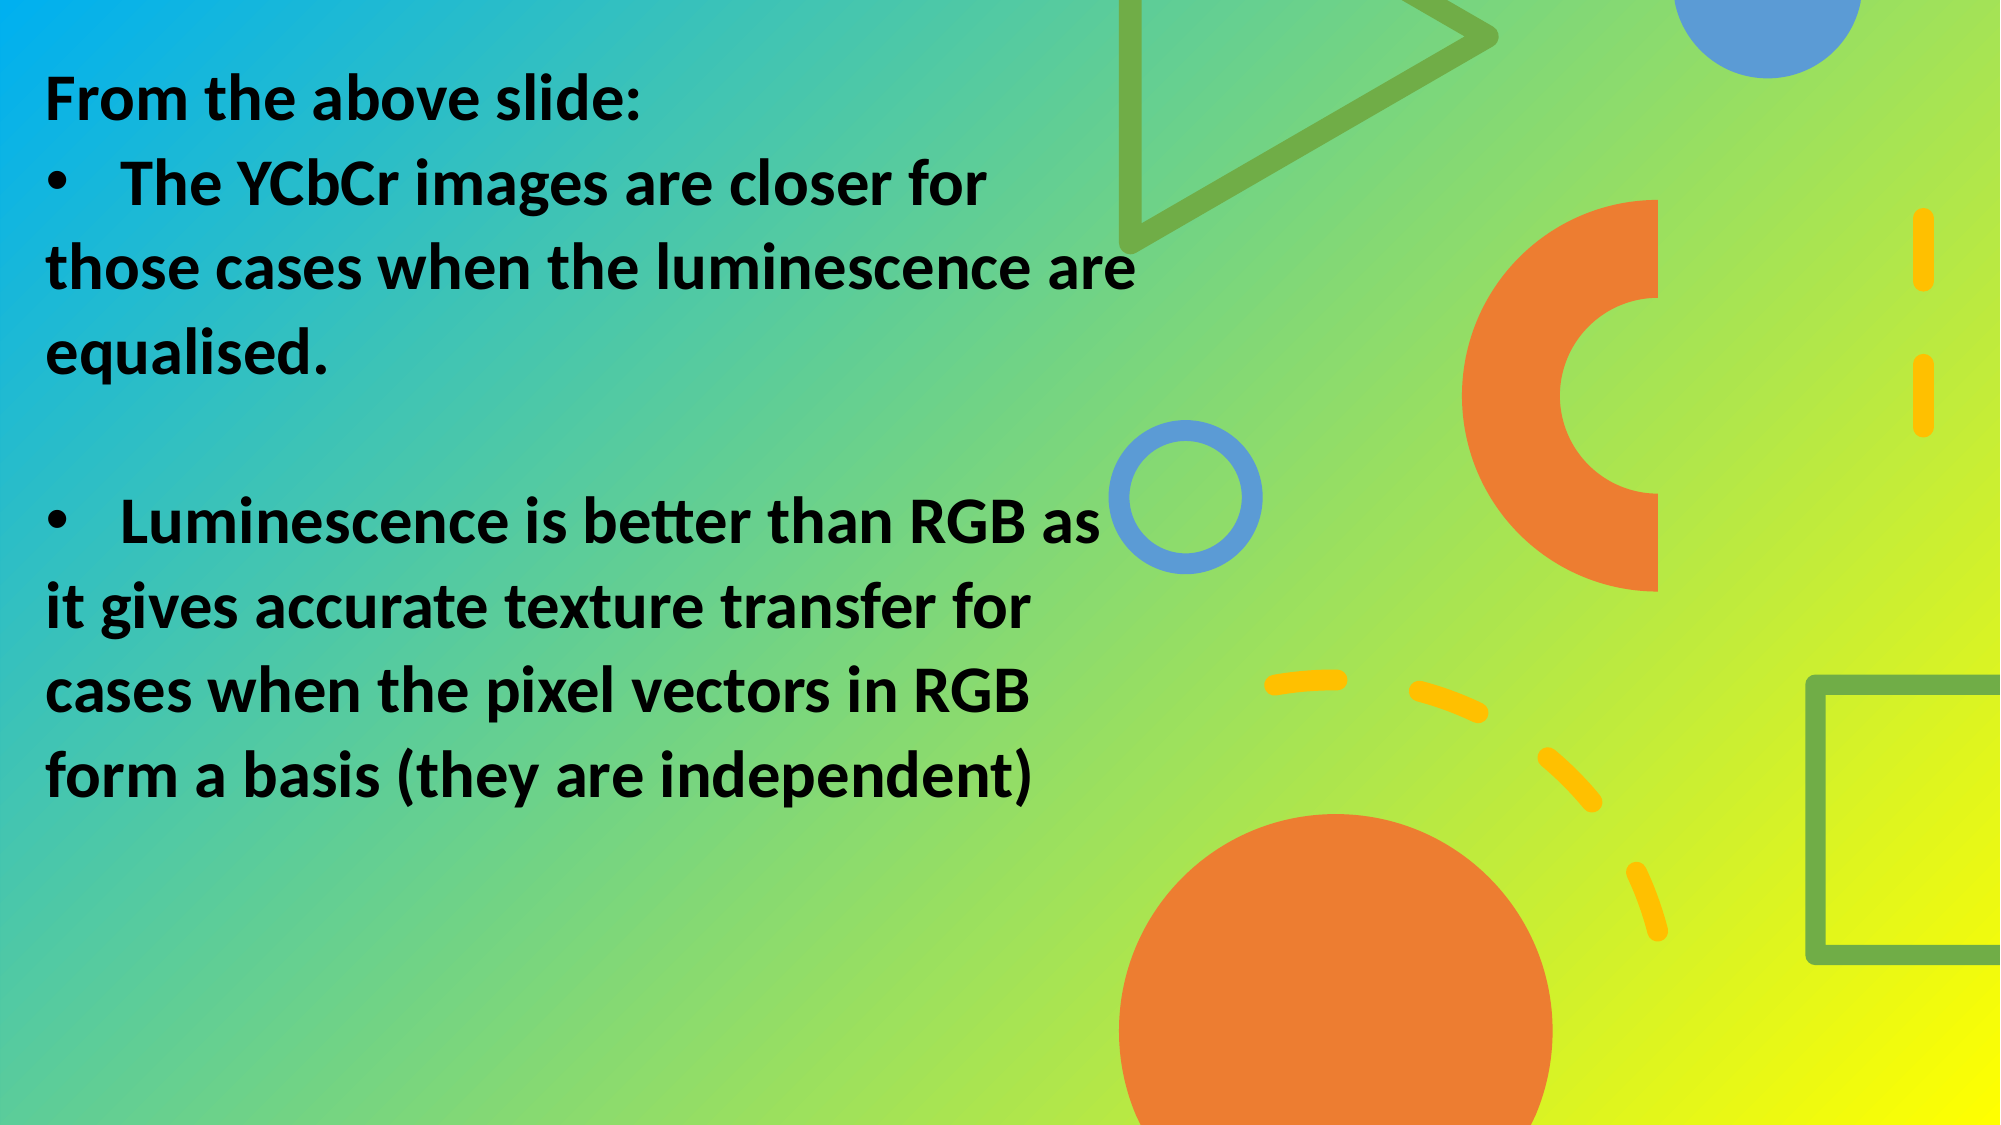

From the above slide:
The YCbCr images are closer for
those cases when the luminescence are
equalised.

Luminescence is better than RGB as
it gives accurate texture transfer for
cases when the pixel vectors in RGB
form a basis (they are independent)